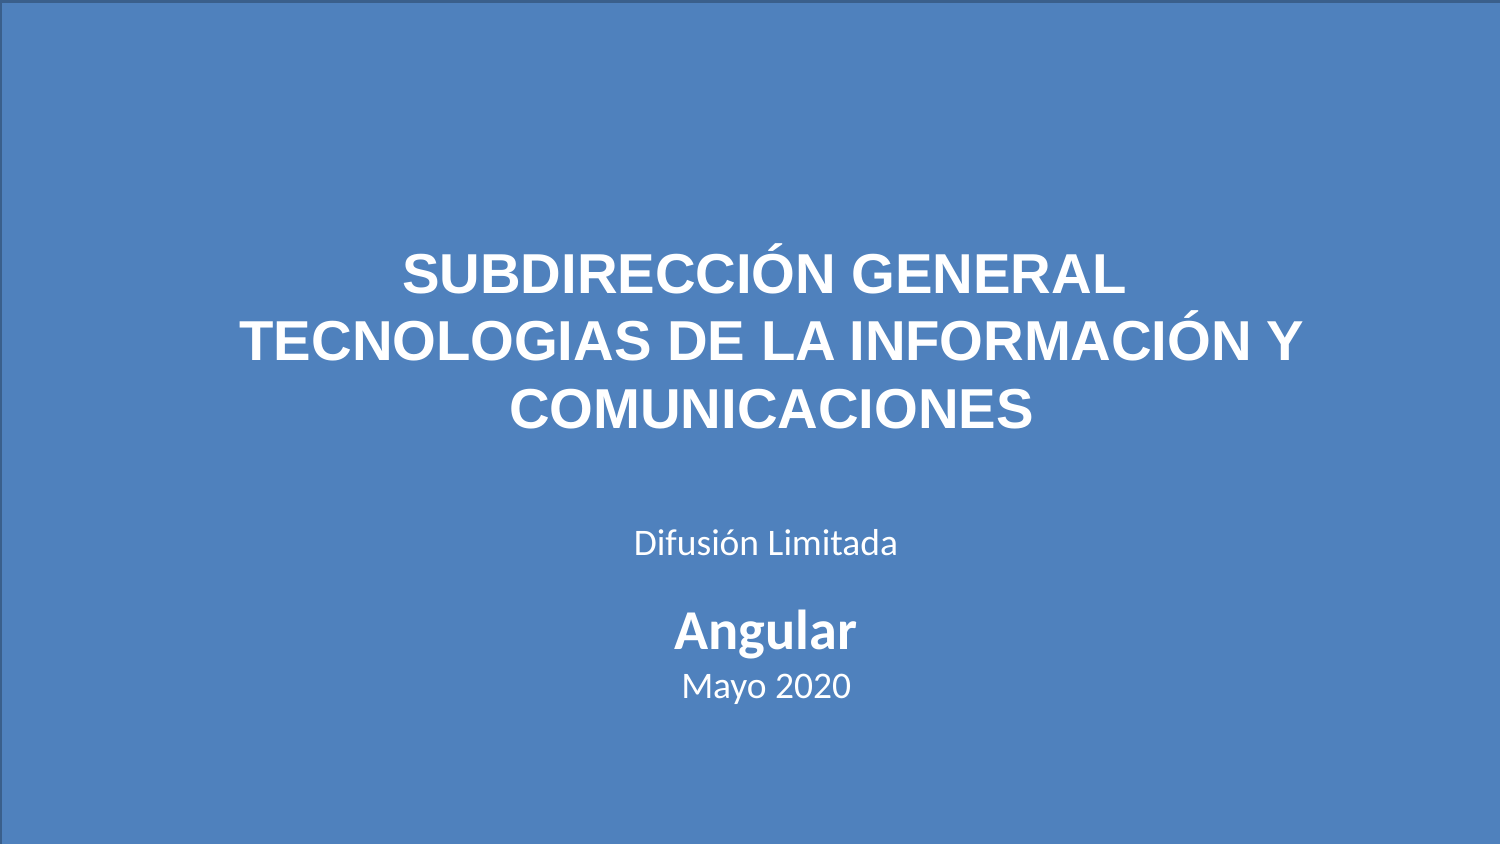

# SUBDIRECCIÓN GENERAL TECNOLOGIAS DE LA INFORMACIÓN Y COMUNICACIONES
Difusión Limitada

Angular
Mayo 2020